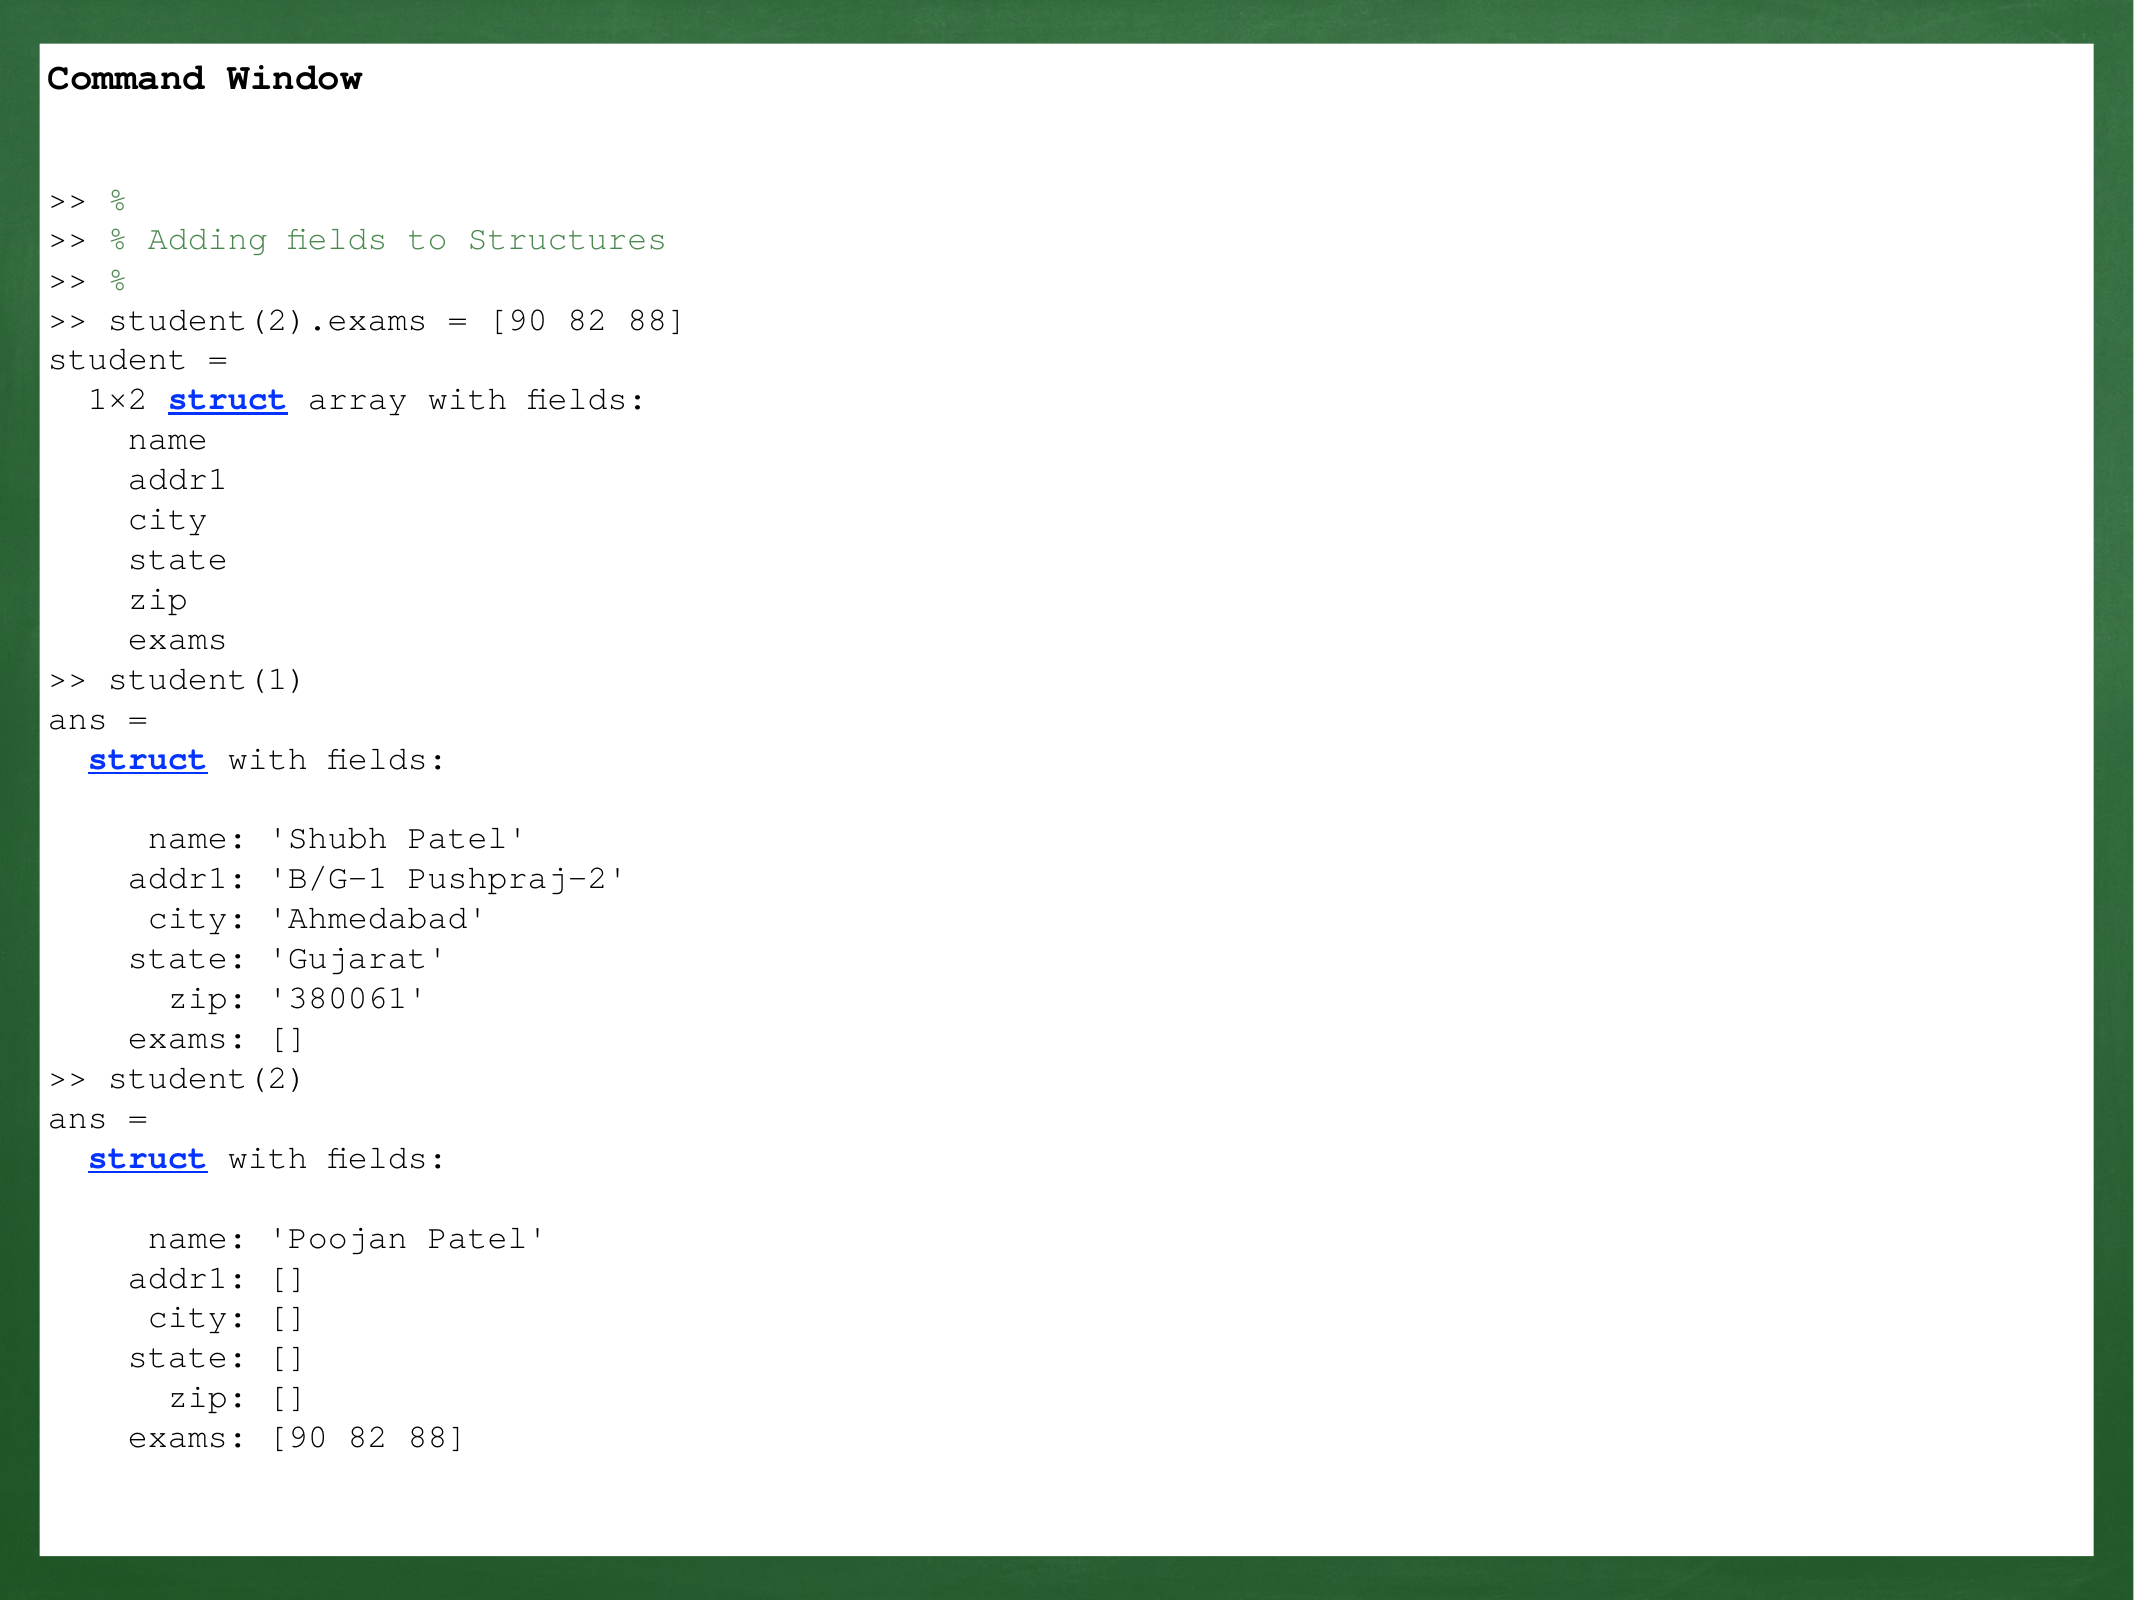

Command Window

>> %
>> % Adding fields to Structures
>> %
>> student(2).exams = [90 82 88]
student =
  1×2 struct array with fields:
    name
    addr1
    city
    state
    zip
    exams
>> student(1)
ans =
  struct with fields:

     name: 'Shubh Patel'
    addr1: 'B/G-1 Pushpraj-2'
     city: 'Ahmedabad'
    state: 'Gujarat'
      zip: '380061'
    exams: []
>> student(2)
ans =
  struct with fields:

     name: 'Poojan Patel'
    addr1: []
     city: []
    state: []
      zip: []
    exams: [90 82 88]